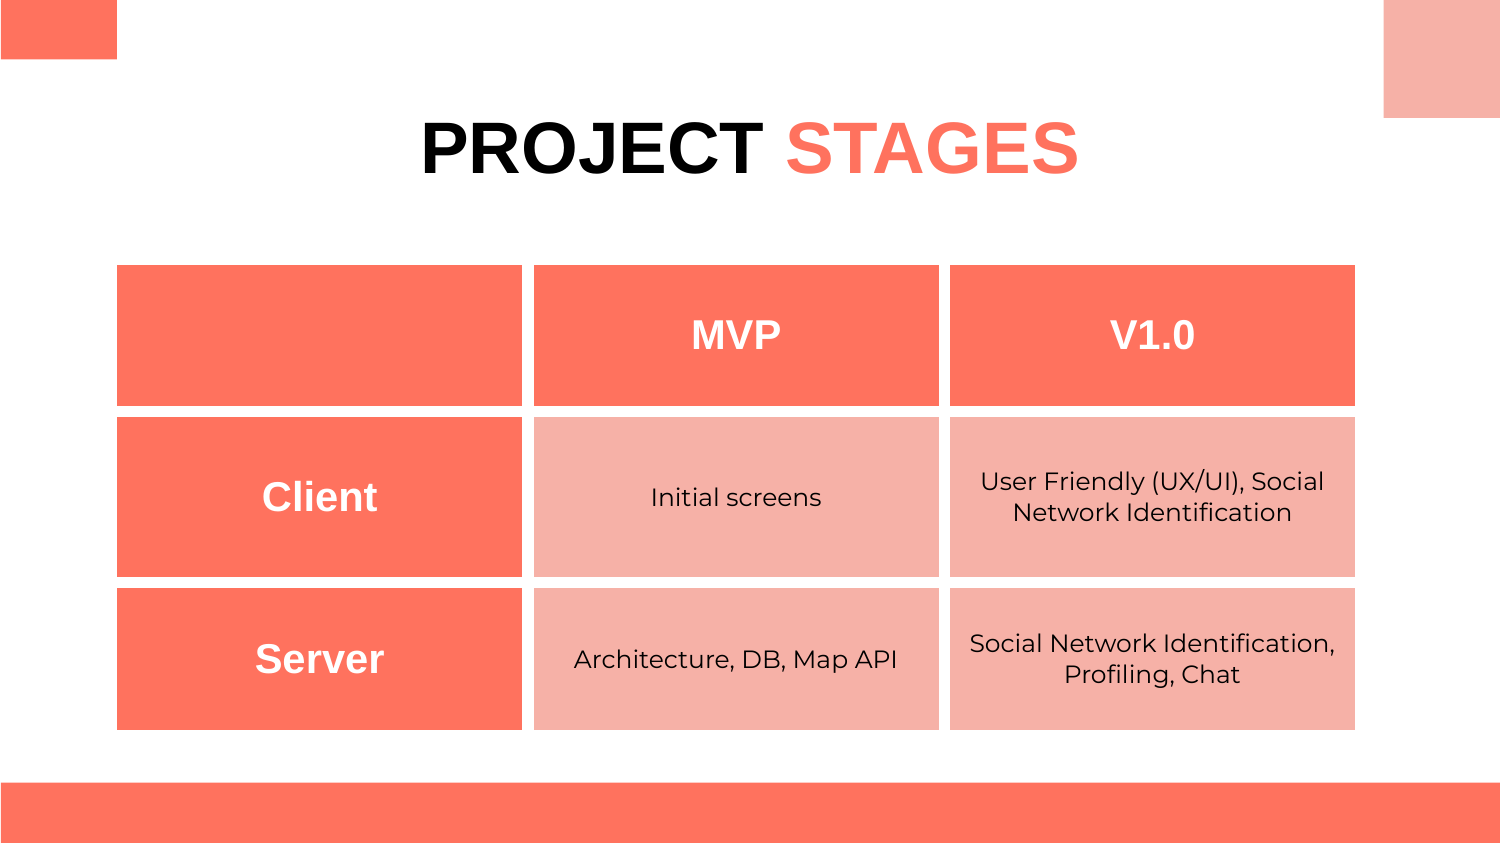

# PROJECT STAGES
|  | MVP | V1.0 |
| --- | --- | --- |
| Client | Initial screens | User Friendly (UX/UI), Social Network Identification |
| Server | Architecture, DB, Map API | Social Network Identification, Profiling, Chat |